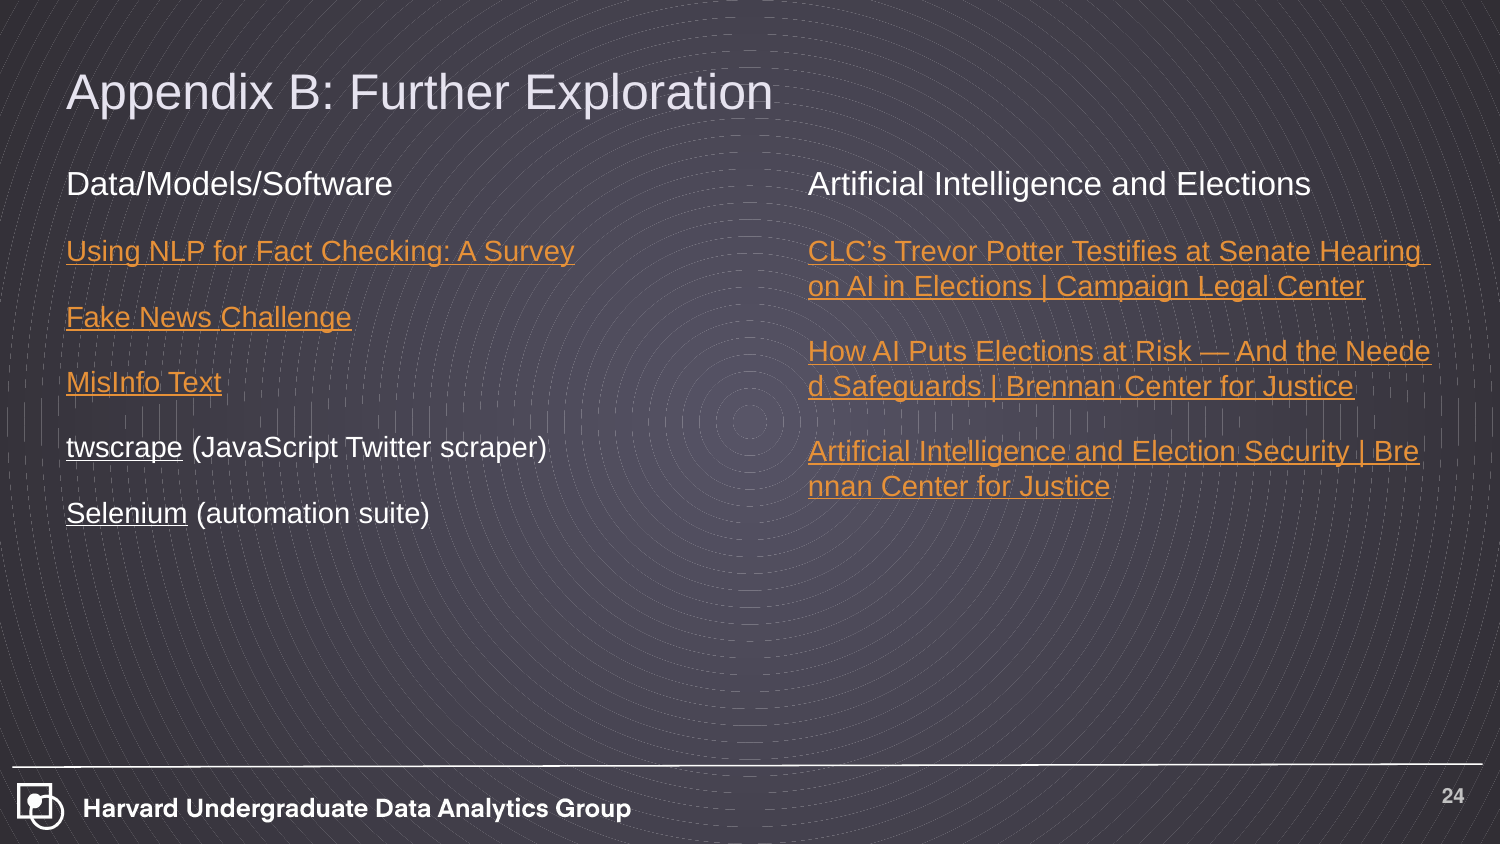

# Appendix B: Further Exploration
Data/Models/Software
Using NLP for Fact Checking: A Survey
Fake News Challenge
MisInfo Text
twscrape (JavaScript Twitter scraper)
Selenium (automation suite)
Artificial Intelligence and Elections
CLC’s Trevor Potter Testifies at Senate Hearing on AI in Elections | Campaign Legal Center
How AI Puts Elections at Risk — And the Needed Safeguards | Brennan Center for Justice
Artificial Intelligence and Election Security | Brennan Center for Justice
24